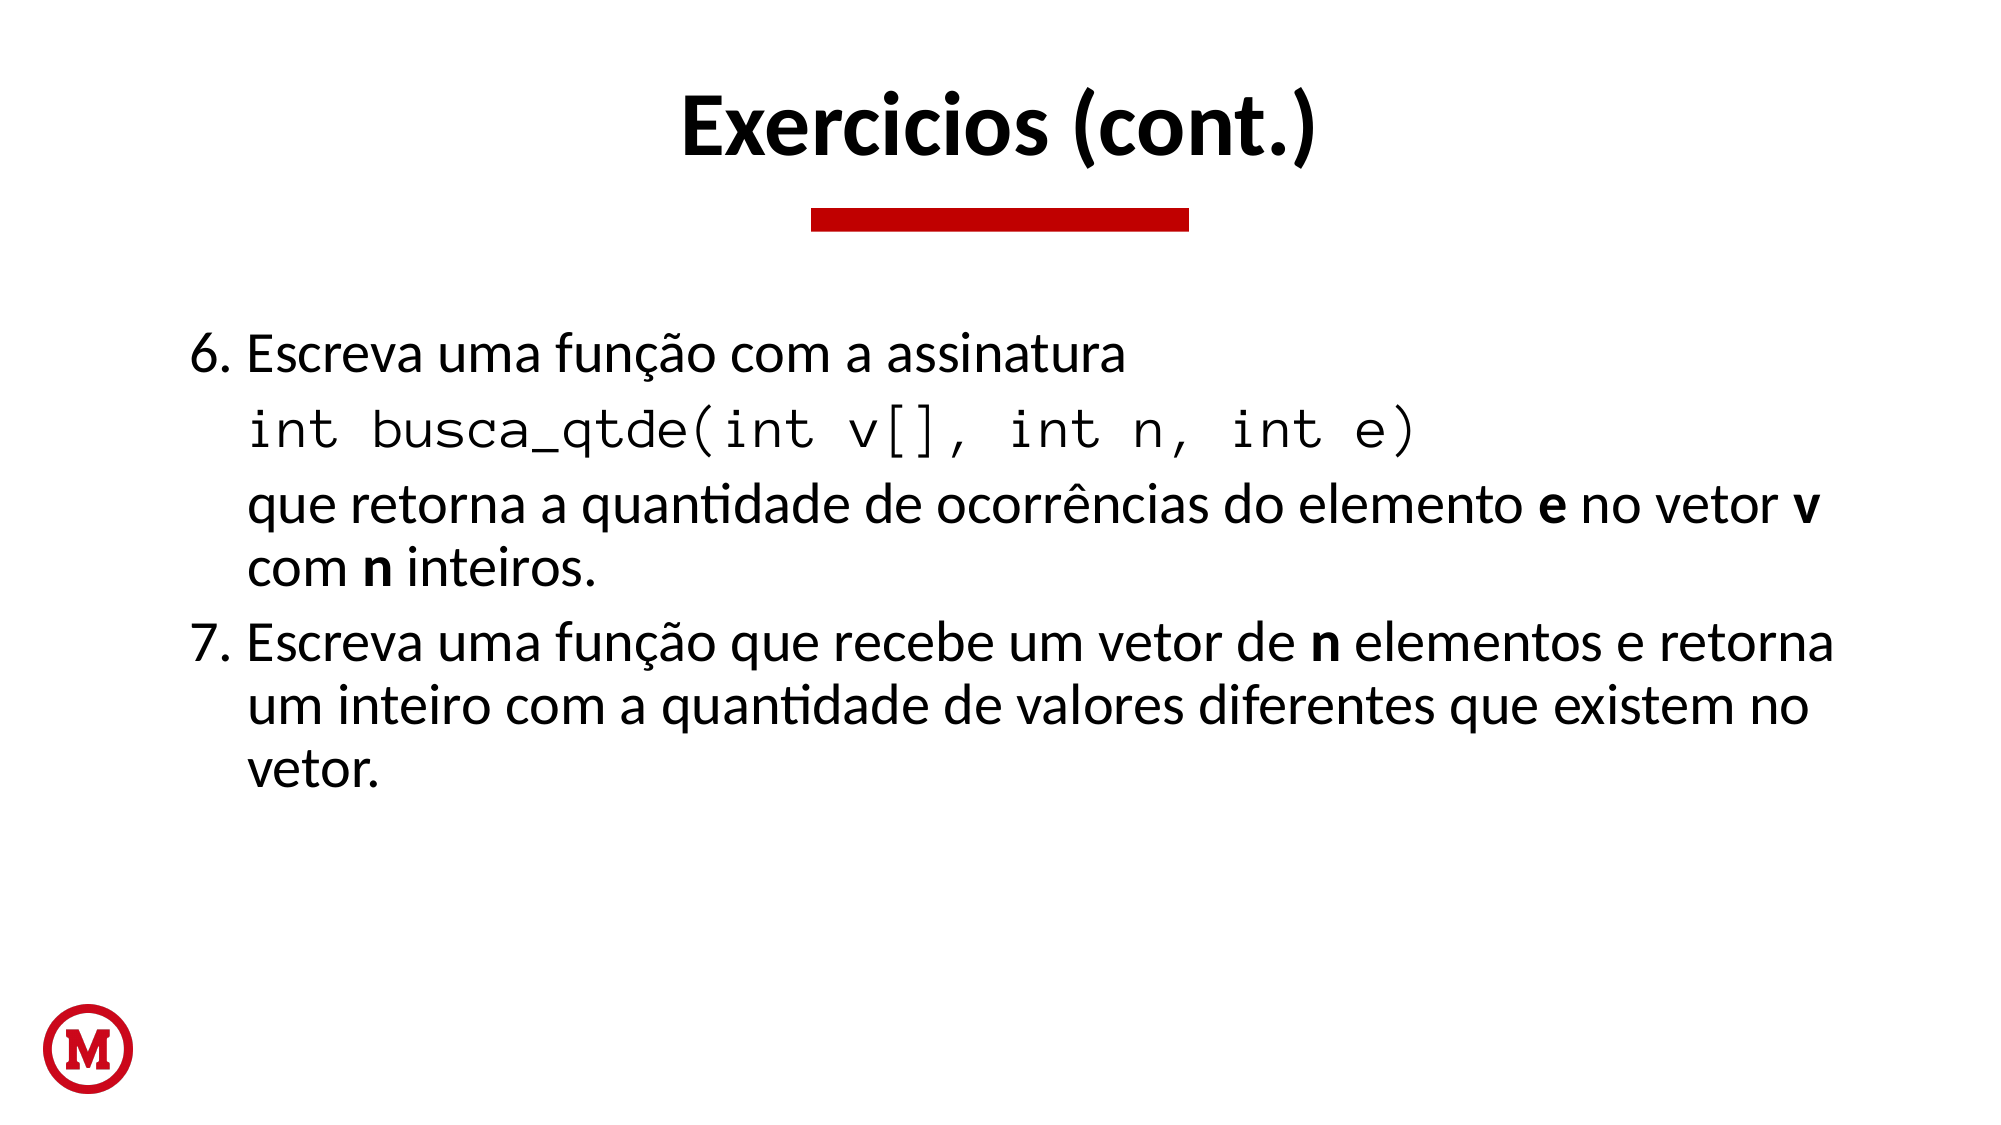

# Exercicios (cont.)
6. Escreva uma função com a assinatura
	int busca_qtde(int v[], int n, int e)
	que retorna a quantidade de ocorrências do elemento e no vetor v com n inteiros.
7. Escreva uma função que recebe um vetor de n elementos e retorna um inteiro com a quantidade de valores diferentes que existem no vetor.